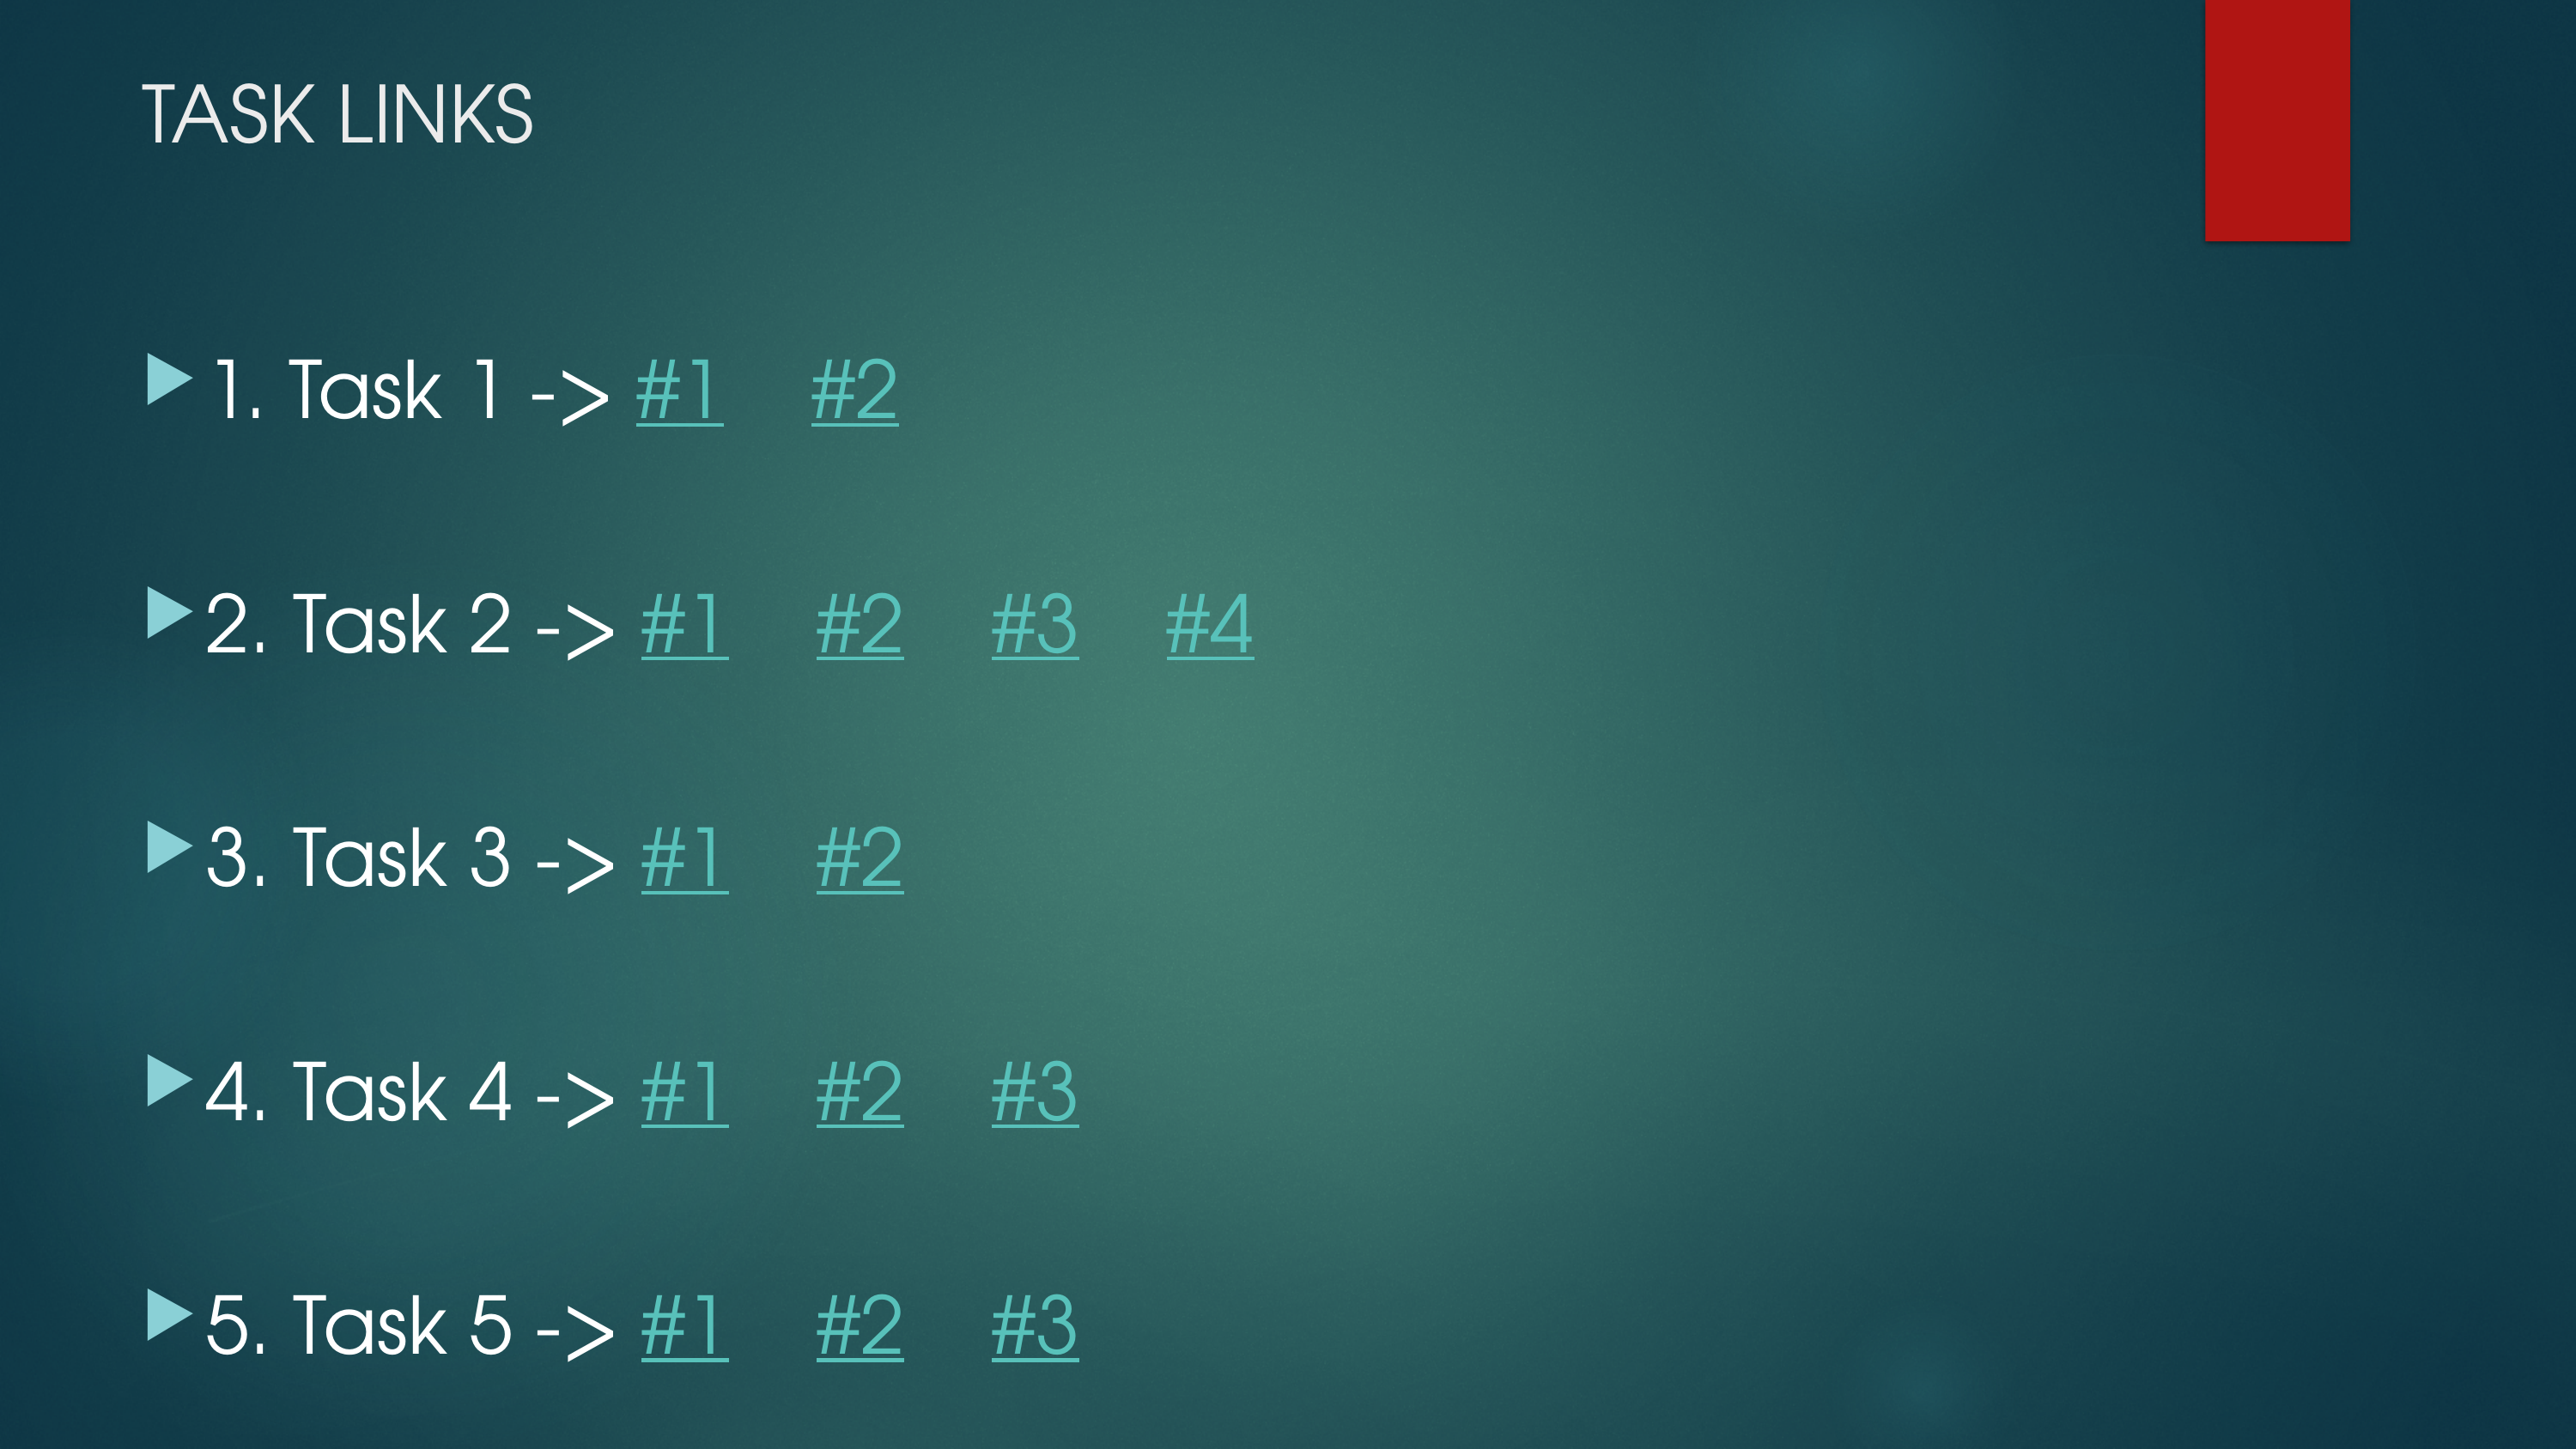

# TASK LINKS
1. Task 1 -> #1    #2

2. Task 2 -> #1    #2    #3    #4

3. Task 3 -> #1    #2

4. Task 4 -> #1    #2    #3

5. Task 5 -> #1    #2    #3